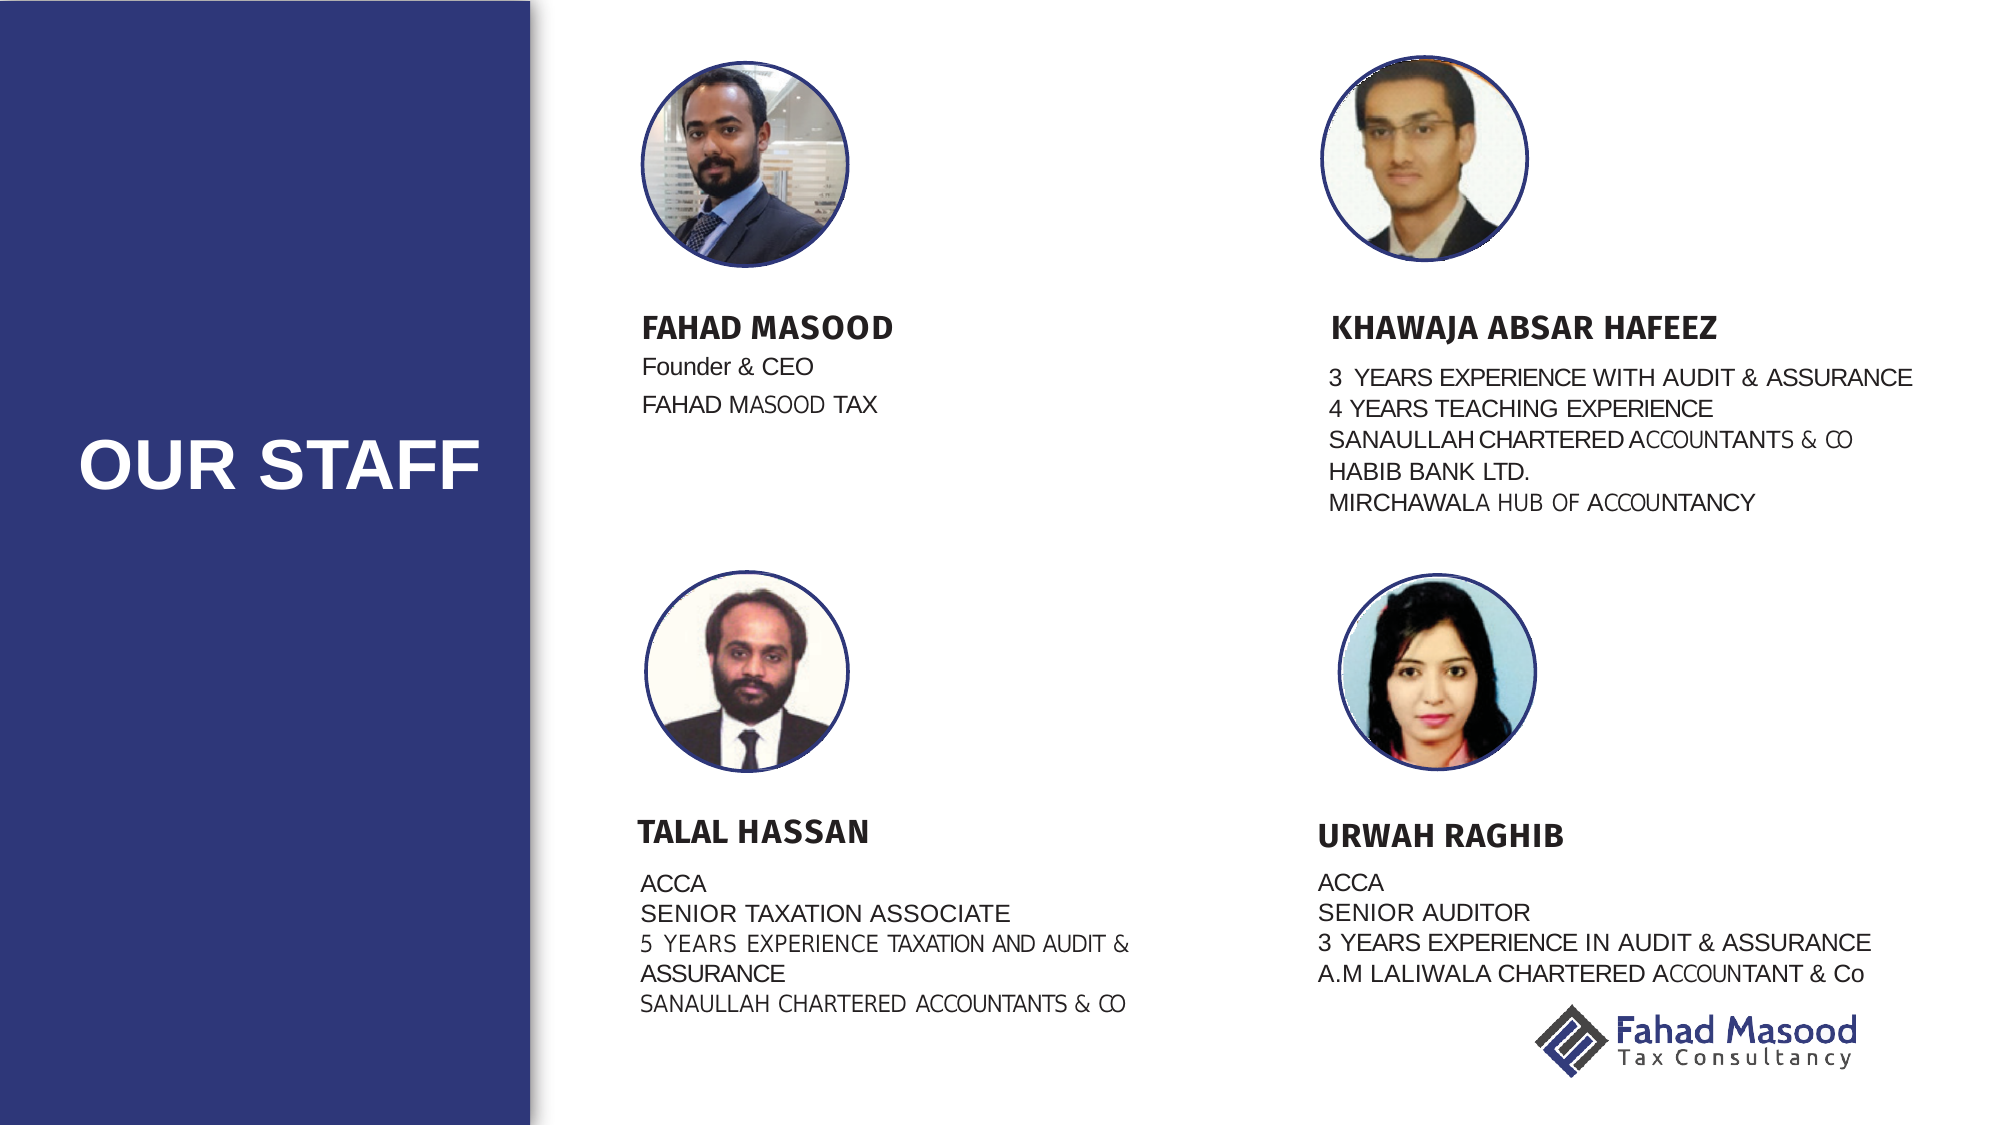

KHAWAJA ABSAR HAFEEZ
YEARS EXPERIENCE WITH AUDIT & ASSURANCE
YEARS TEACHING EXPERIENCE
SANAULLAH	CHARTERED	ACCOUNTANTS & CO  HABIB BANK LTD.
MIRCHAWALA HUB OF ACCOUNTANCY
# FAHAD MASOOD
Founder & CEO
FAHAD MASOOD TAX
OUR STAFF

URWAH RAGHIB
ACCA
SENIOR AUDITOR
3 YEARS EXPERIENCE IN AUDIT & ASSURANCE
A.M LALIWALA CHARTERED ACCOUNTANT & Co
TALAL HASSAN
ACCA
SENIOR TAXATION ASSOCIATE
5 YEARS EXPERIENCE TAXATION AND AUDIT &  ASSURANCE
SANAULLAH CHARTERED ACCOUNTANTS & CO